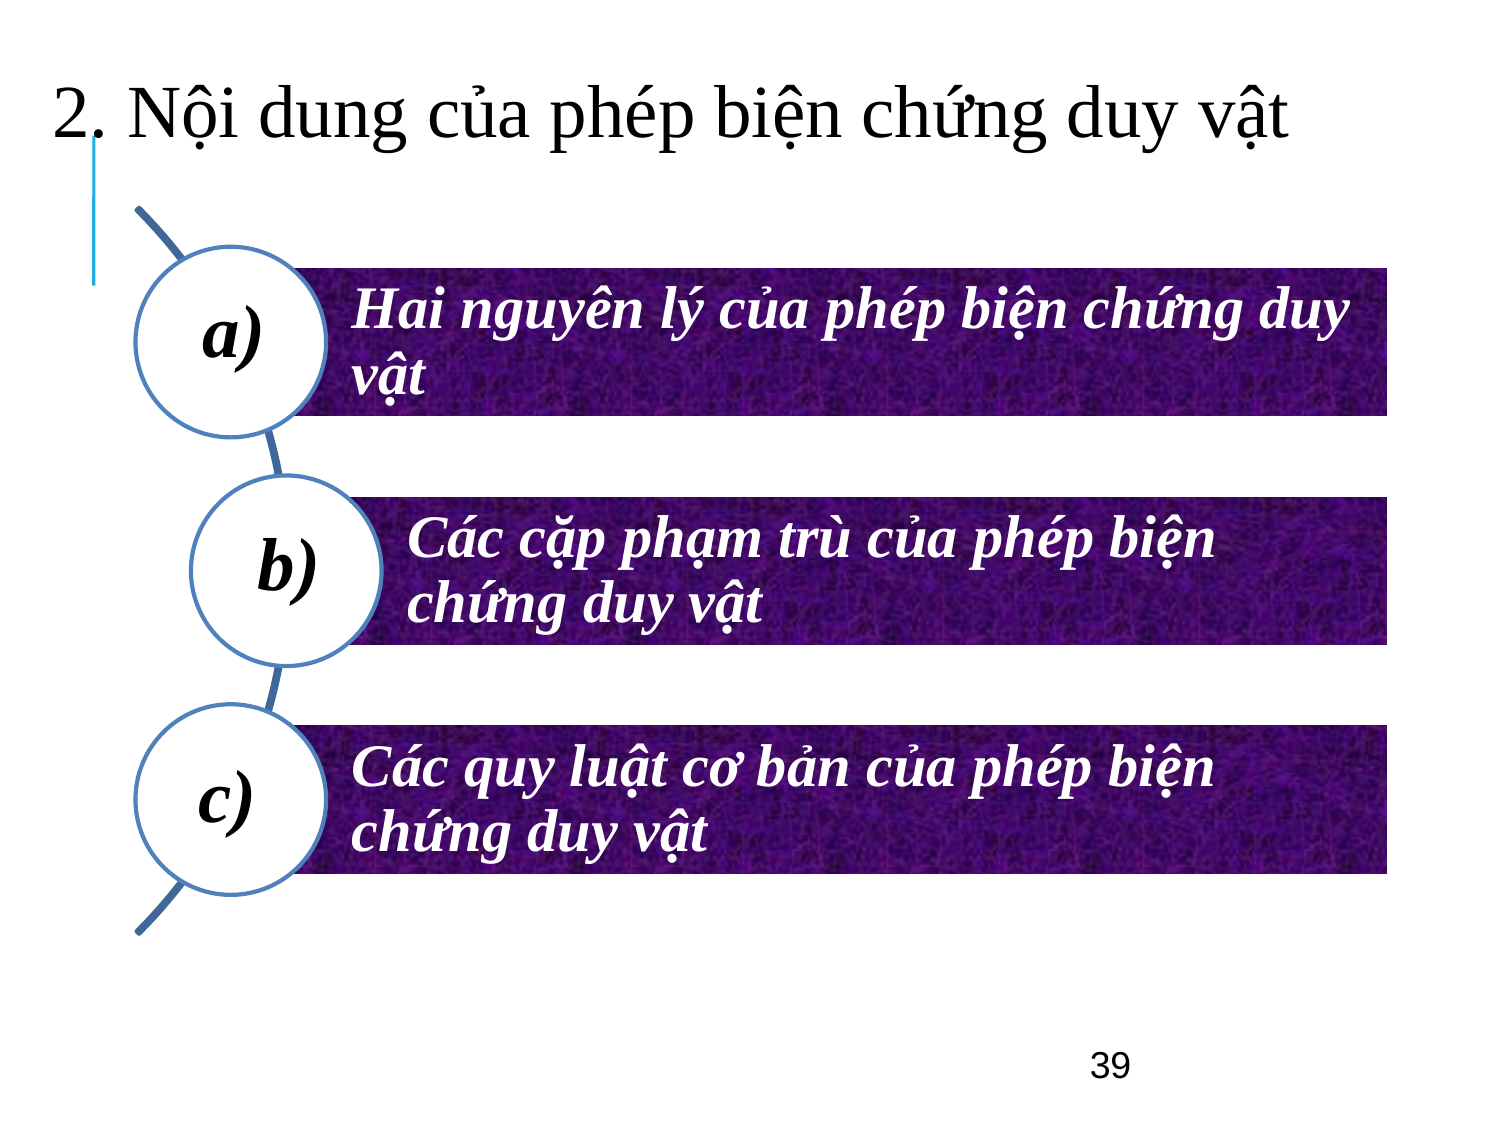

# 2. Nội dung của phép biện chứng duy vật
Hai nguyên lý của phép biện chứng duy vật
Các cặp phạm trù của phép biện chứng duy vật
Các quy luật cơ bản của phép biện chứng duy vật
a)
b)
c)
39